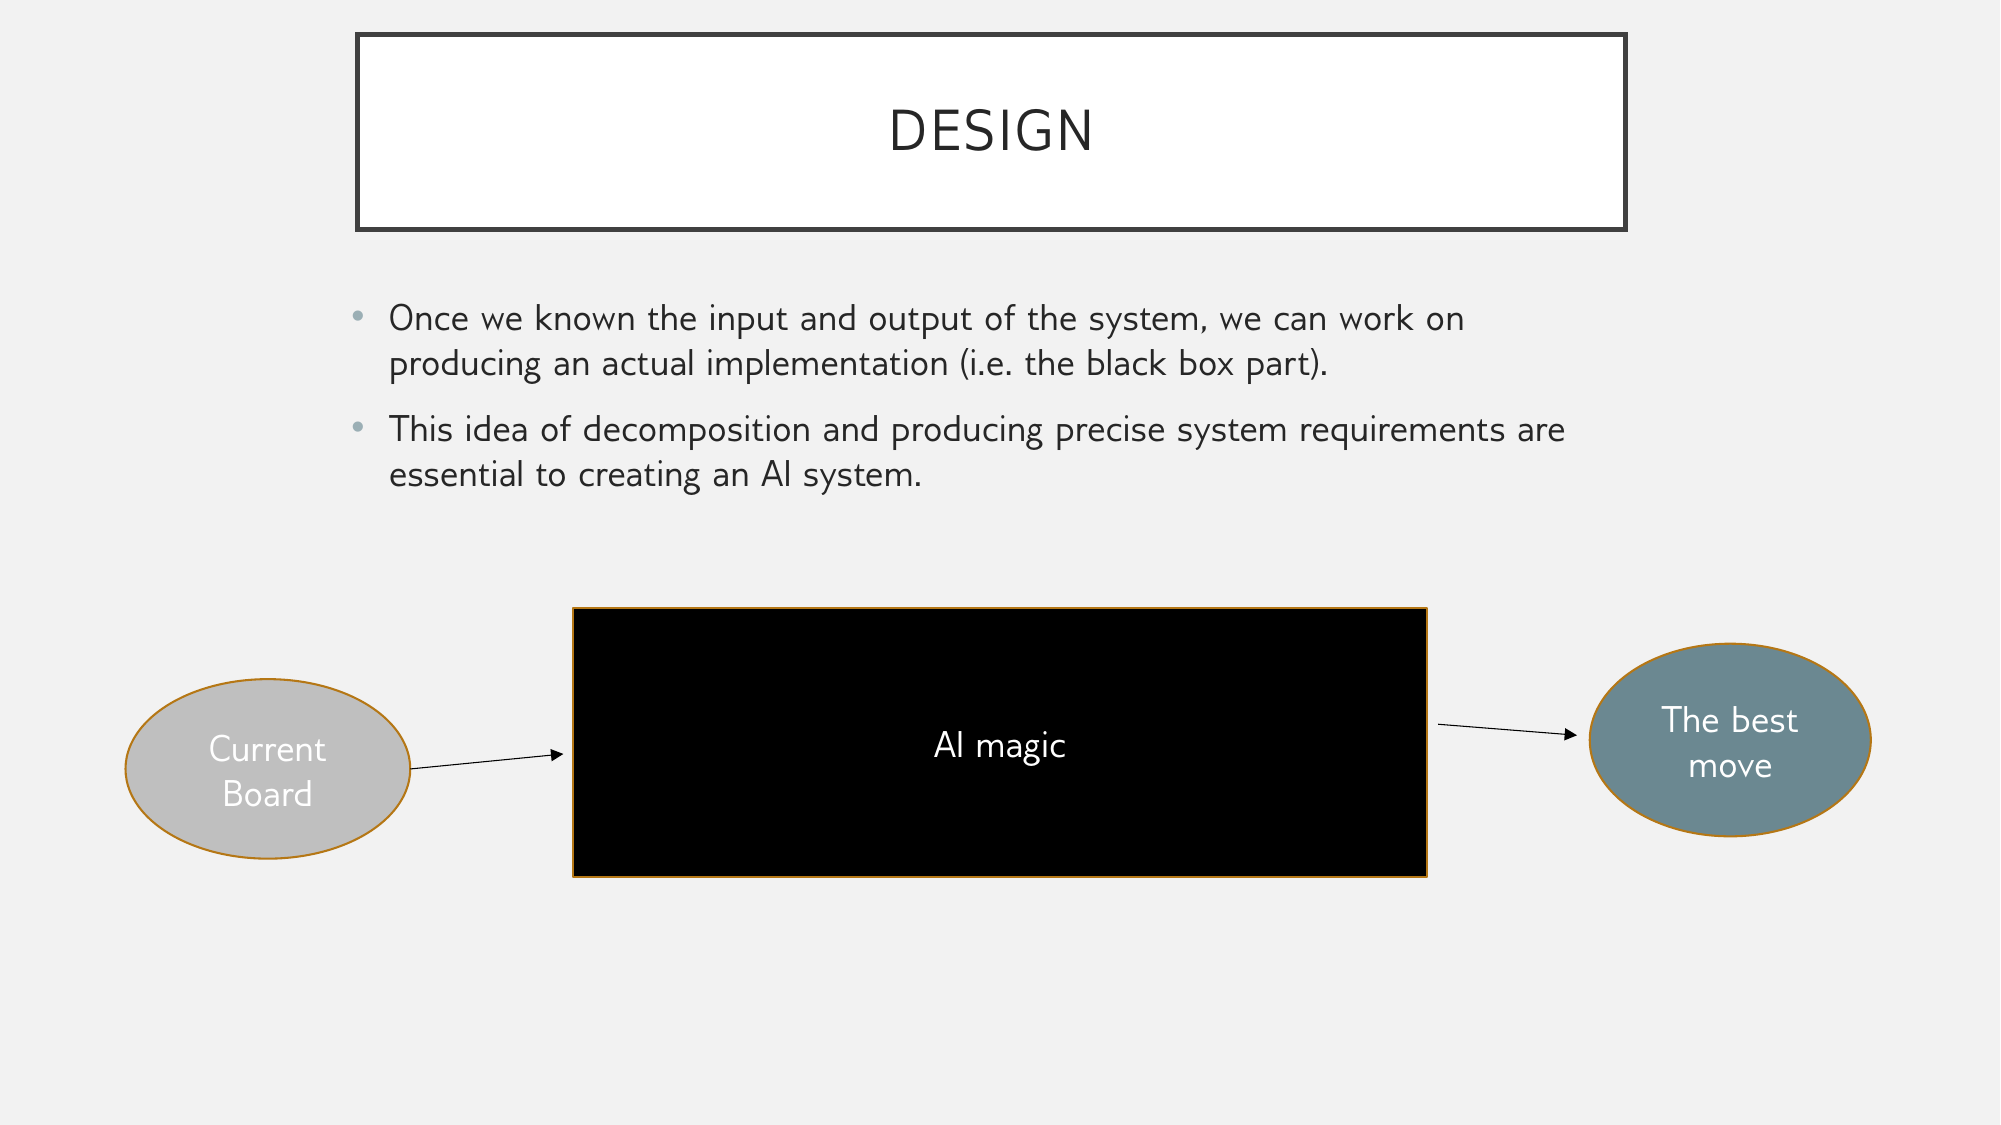

# Design
Once we known the input and output of the system, we can work on producing an actual implementation (i.e. the black box part).
This idea of decomposition and producing precise system requirements are essential to creating an AI system.
AI magic
The best move
Current Board